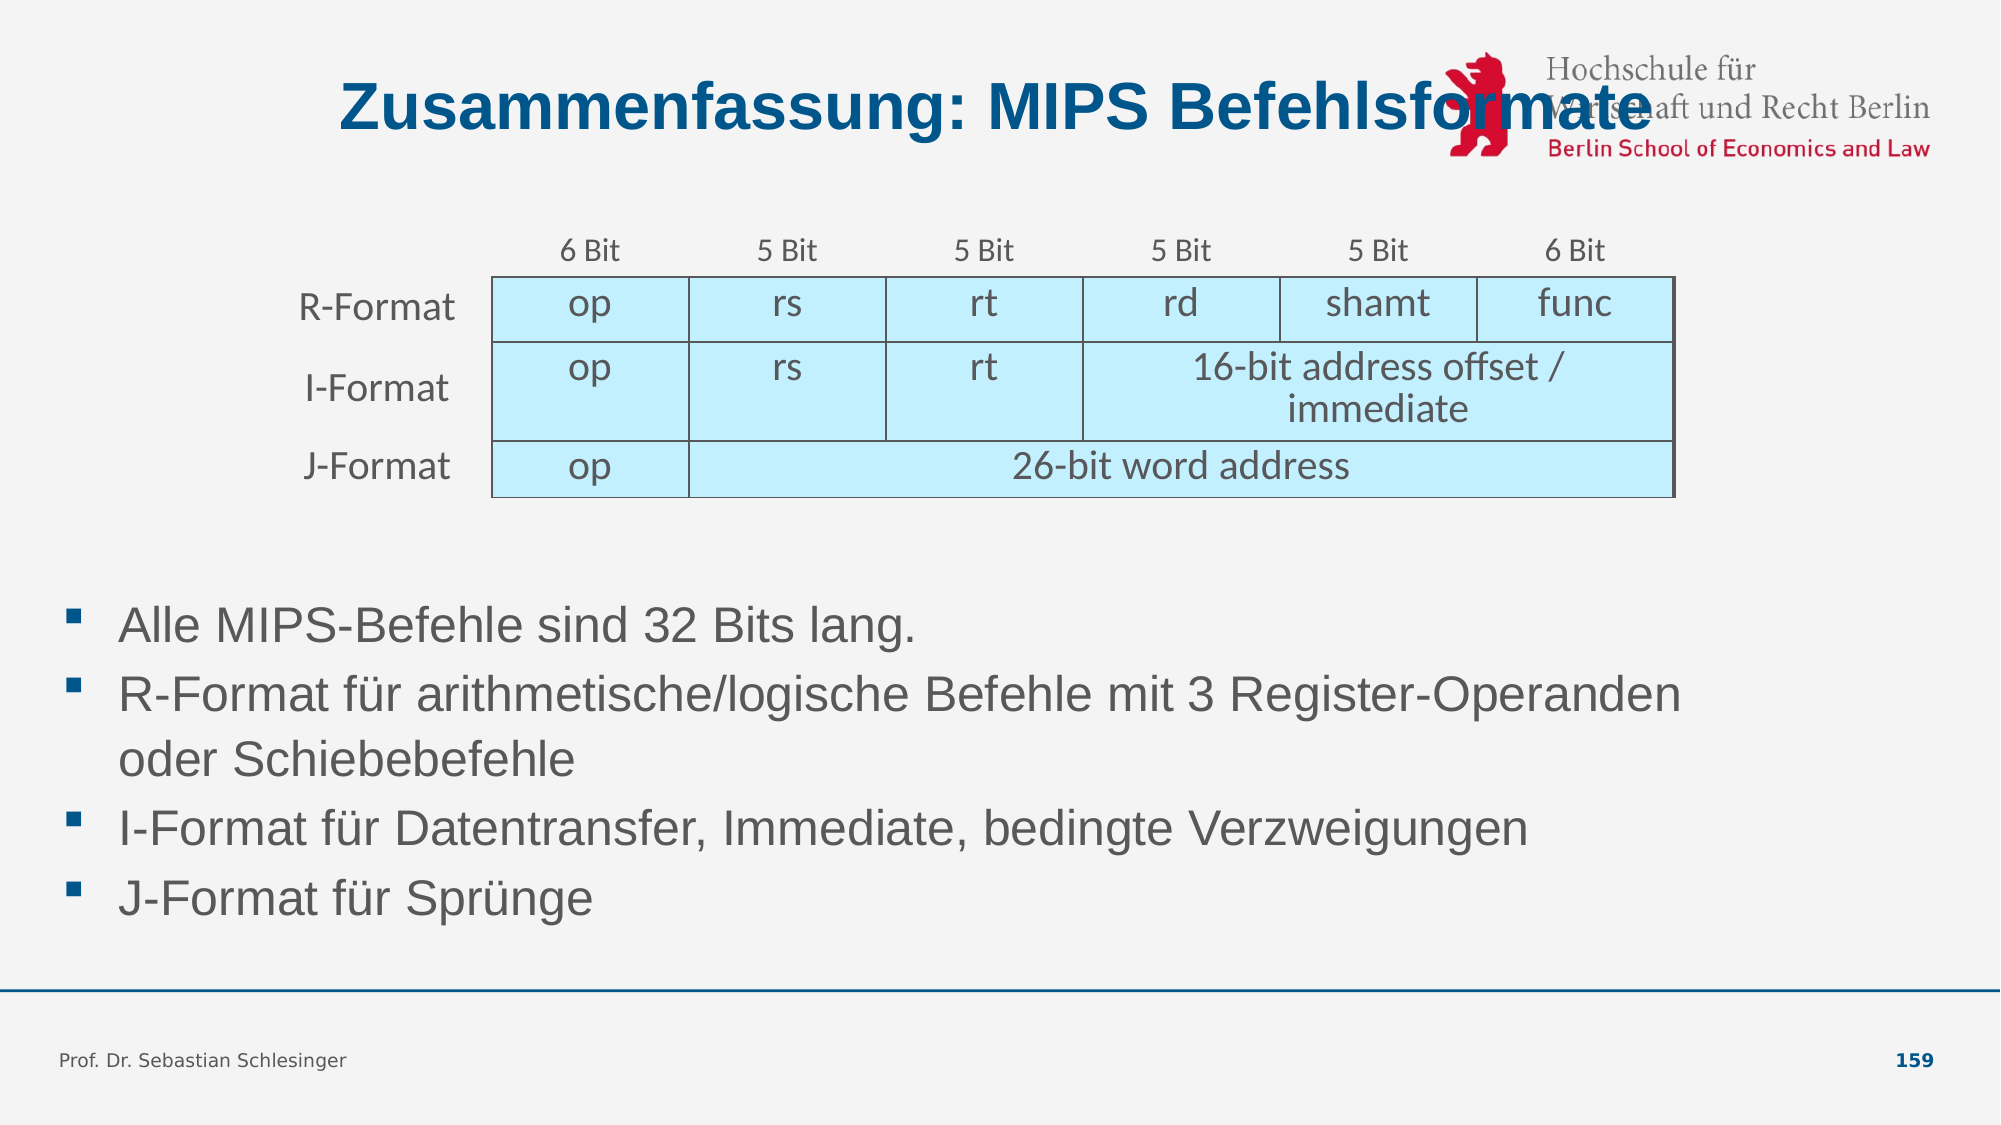

# Zusammenfassung: MIPS Befehlsformate
|  | 6 Bit | 5 Bit | 5 Bit | 5 Bit | 5 Bit | 6 Bit |
| --- | --- | --- | --- | --- | --- | --- |
| R-Format | op | rs | rt | rd | shamt | func |
| I-Format | op | rs | rt | 16-bit address offset / immediate |  |  |
| J-Format | op | 26-bit word address |  |  |  |  |
Alle MIPS-Befehle sind 32 Bits lang.
R-Format für arithmetische/logische Befehle mit 3 Register-Operanden oder Schiebebefehle
I-Format für Datentransfer, Immediate, bedingte Verzweigungen
J-Format für Sprünge
Prof. Dr. Sebastian Schlesinger
159